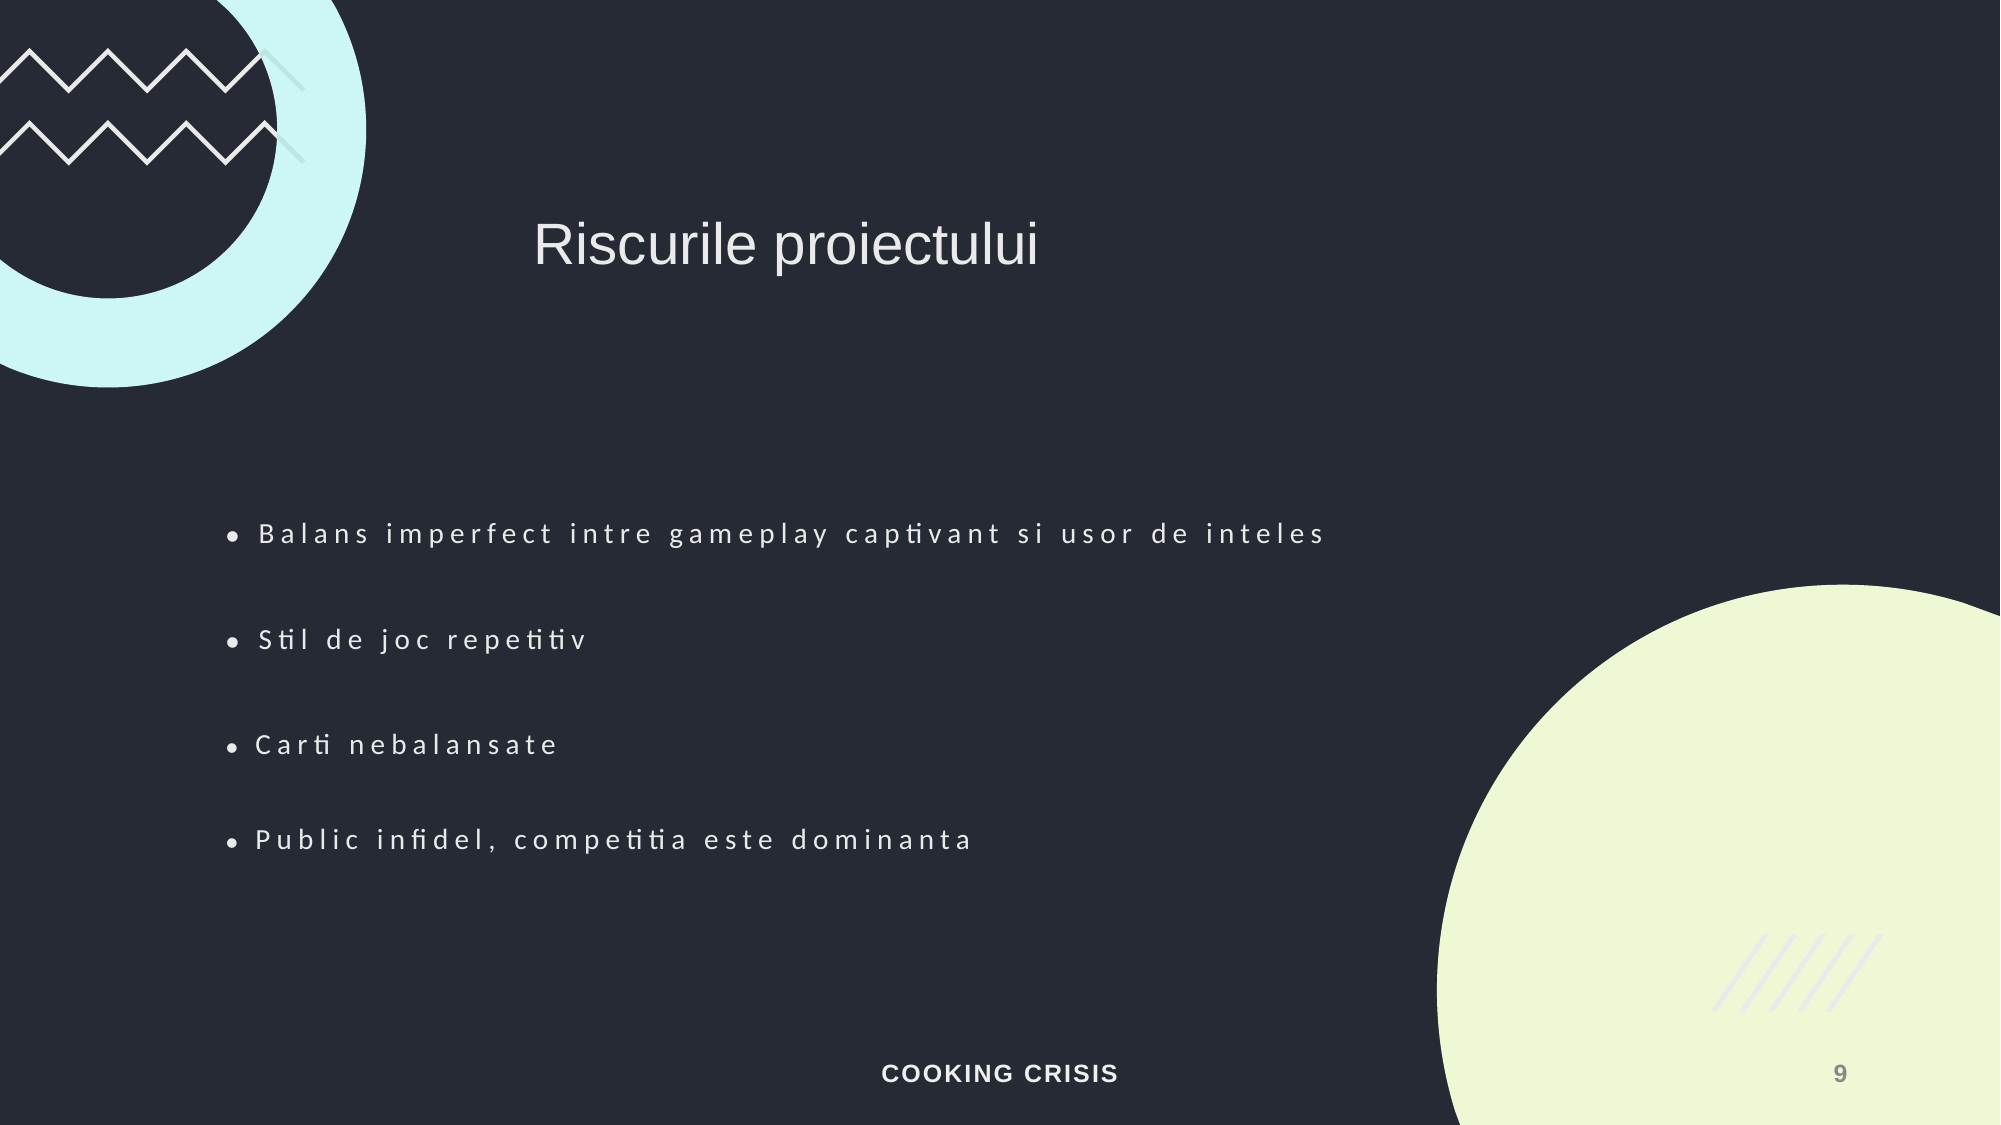

Riscurile proiectului
# ● Balans imperfect intre gameplay captivant si usor de inteles ● Stil de joc repetitiv ● Carti nebalansate ● Public infidel, competitia este dominanta
Cooking Crisis
9